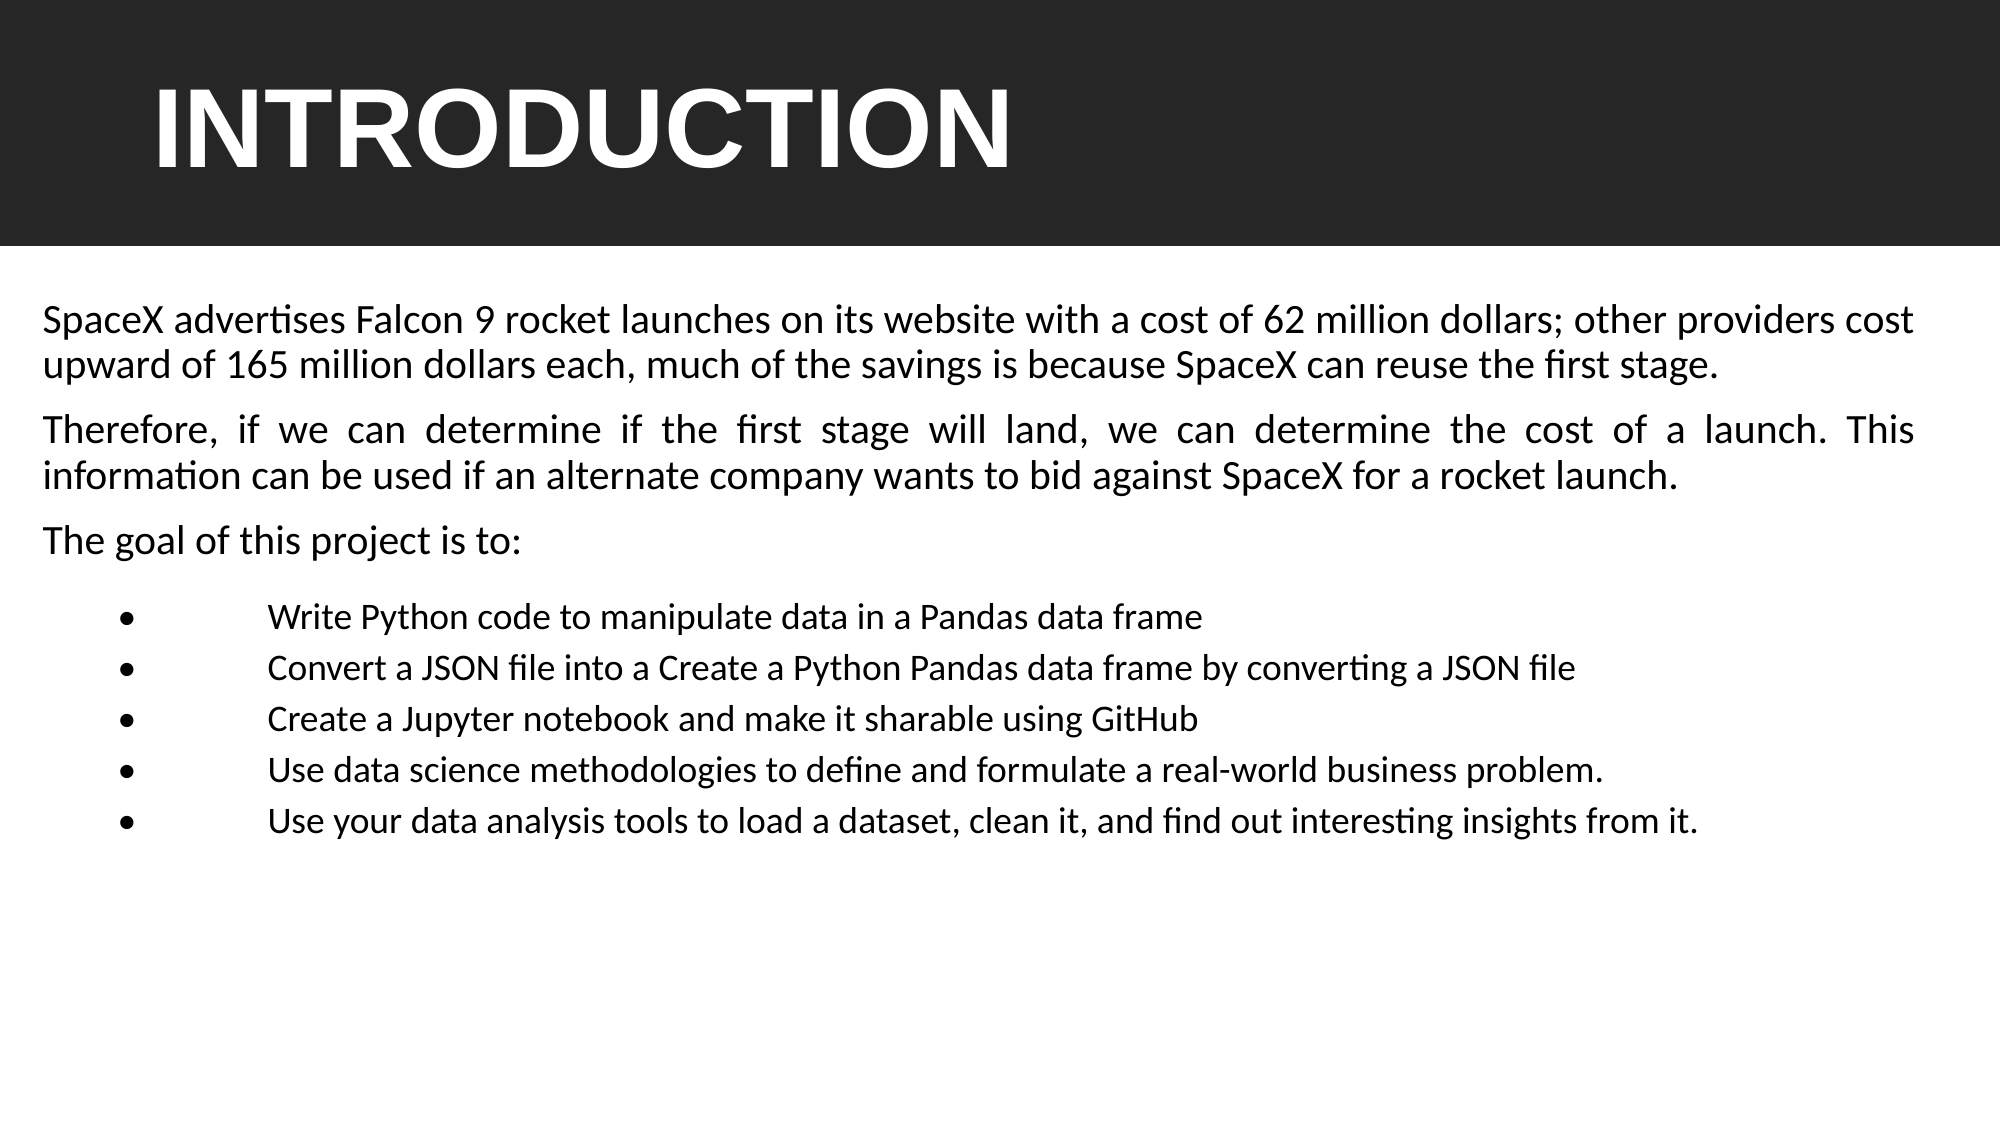

# Outline
INTRODUCTION
SpaceX advertises Falcon 9 rocket launches on its website with a cost of 62 million dollars; other providers cost upward of 165 million dollars each, much of the savings is because SpaceX can reuse the first stage.
Therefore, if we can determine if the first stage will land, we can determine the cost of a launch. This information can be used if an alternate company wants to bid against SpaceX for a rocket launch.
The goal of this project is to:

•	Write Python code to manipulate data in a Pandas data frame
•	Convert a JSON file into a Create a Python Pandas data frame by converting a JSON file
•	Create a Jupyter notebook and make it sharable using GitHub
•	Use data science methodologies to define and formulate a real-world business problem.
•	Use your data analysis tools to load a dataset, clean it, and find out interesting insights from it.